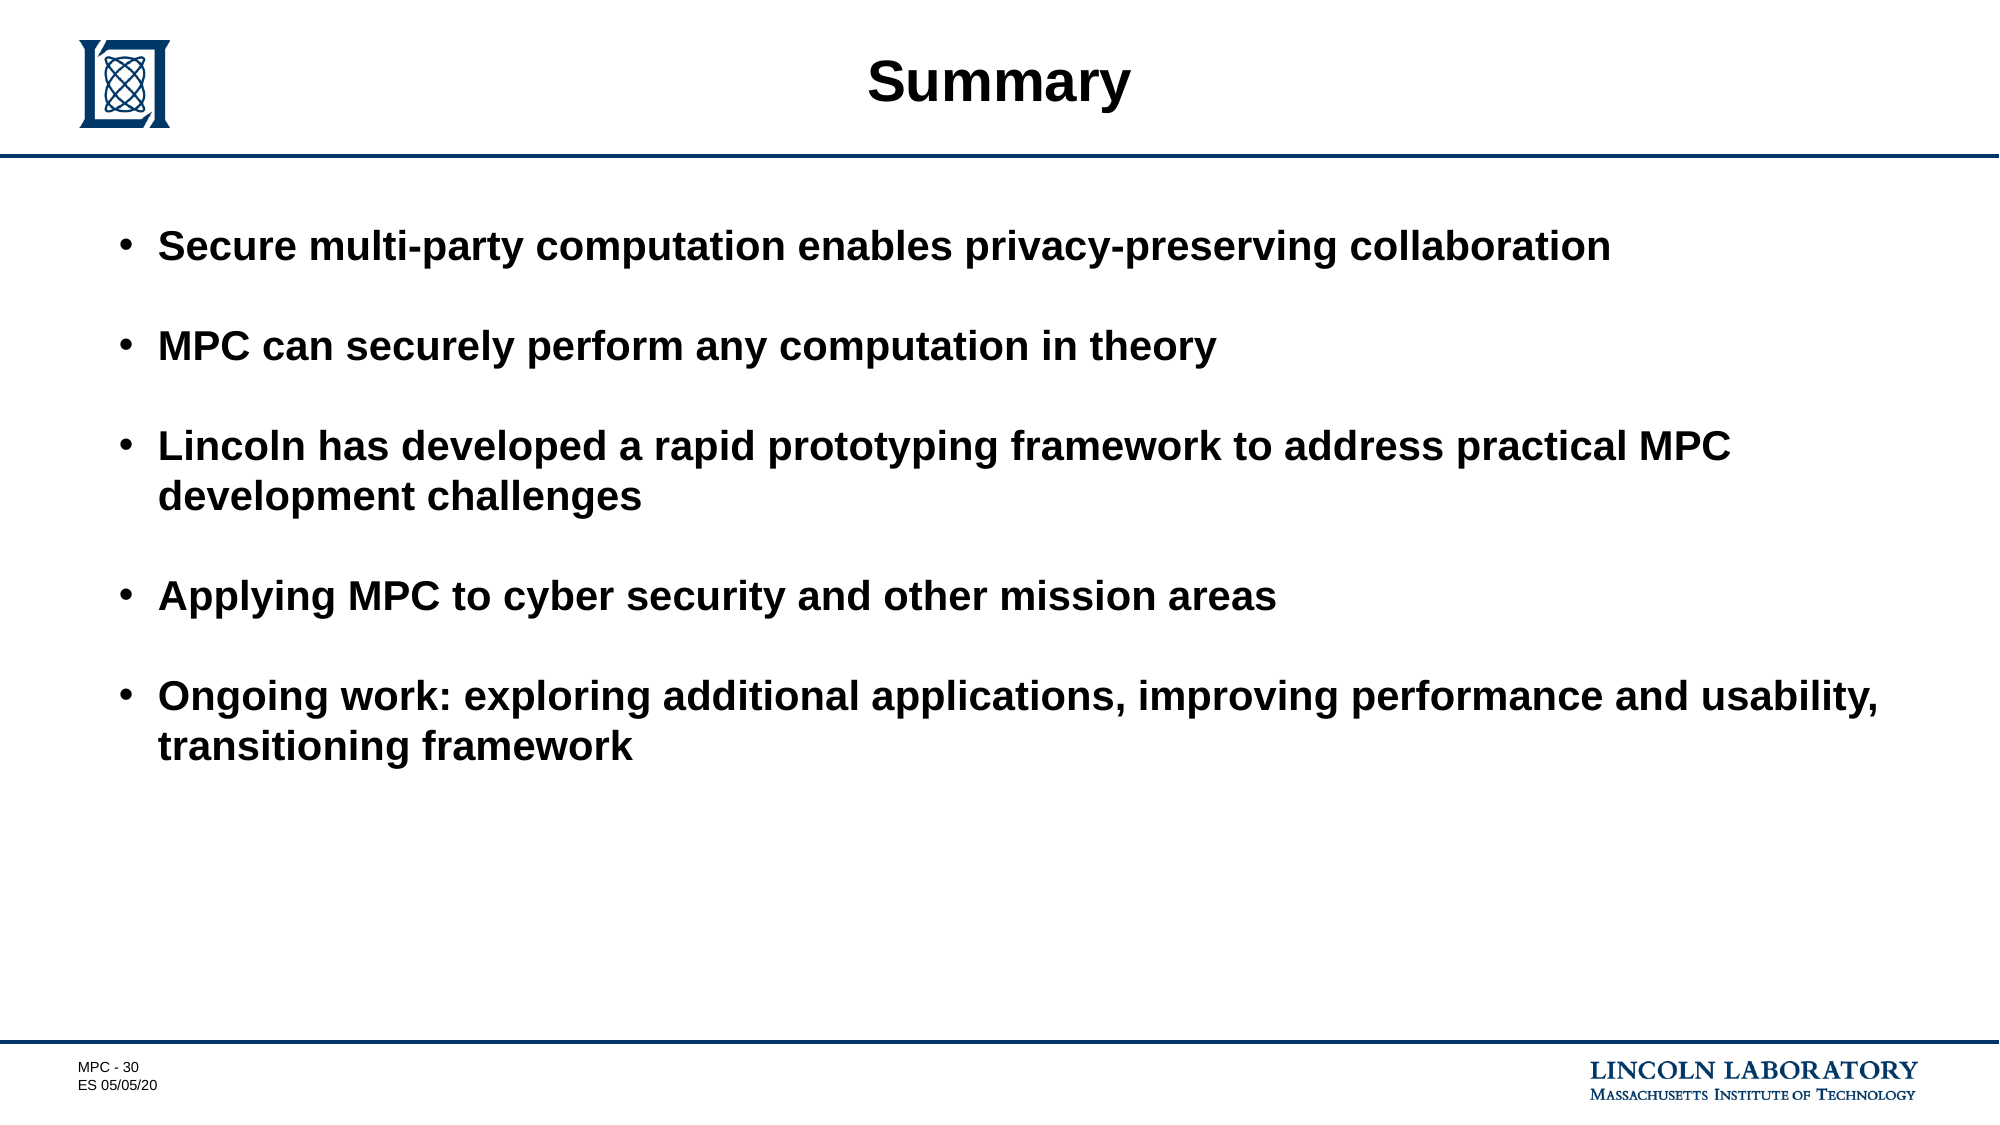

# Summary
Secure multi-party computation enables privacy-preserving collaboration
MPC can securely perform any computation in theory
Lincoln has developed a rapid prototyping framework to address practical MPC development challenges
Applying MPC to cyber security and other mission areas
Ongoing work: exploring additional applications, improving performance and usability, transitioning framework